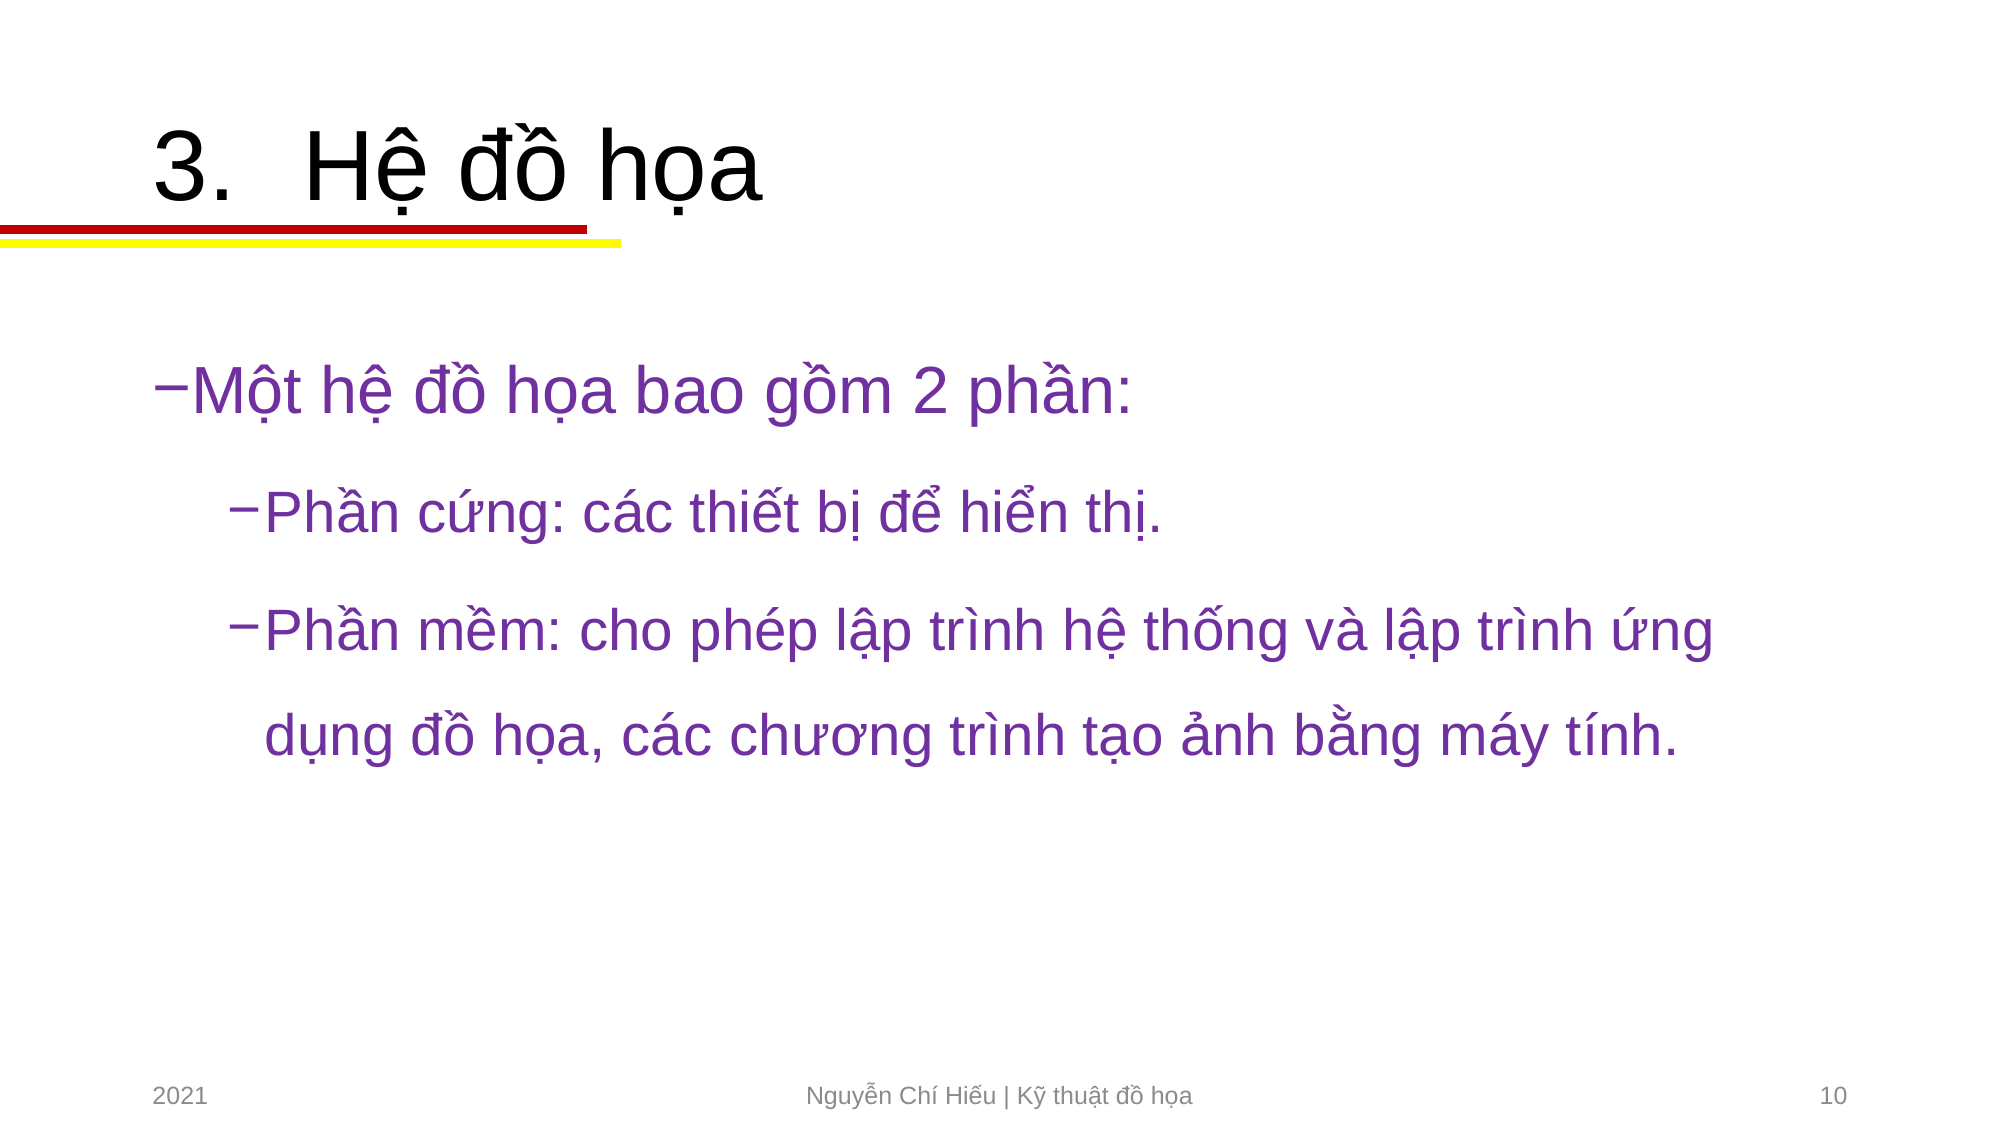

# Hệ đồ họa
Một hệ đồ họa bao gồm 2 phần:
Phần cứng: các thiết bị để hiển thị.
Phần mềm: cho phép lập trình hệ thống và lập trình ứng dụng đồ họa, các chương trình tạo ảnh bằng máy tính.
2021
Nguyễn Chí Hiếu | Kỹ thuật đồ họa
10